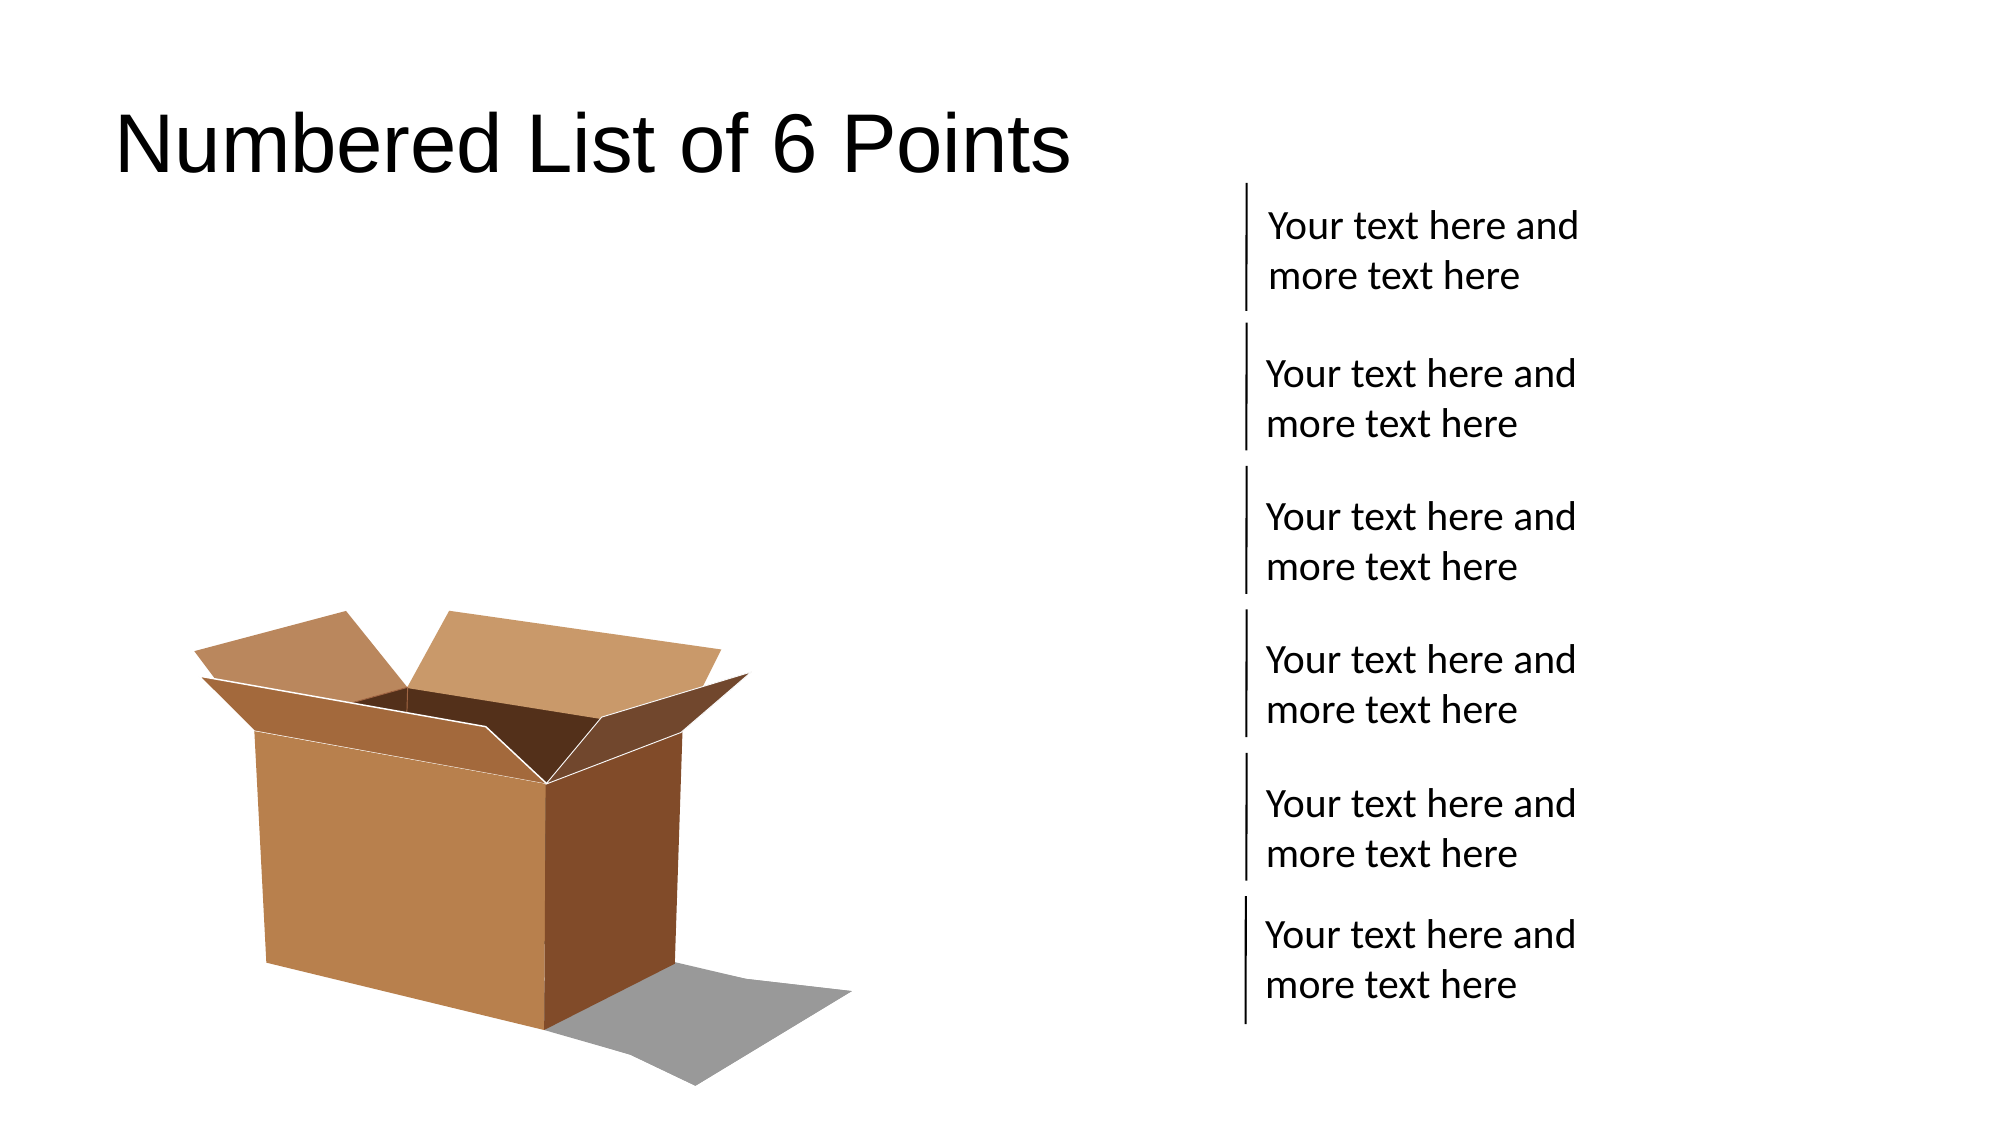

# Numbered List of 6 Points
Your text here and more text here
Your text here and more text here
Your text here and more text here
Your text here and more text here

Your text here and more text here
1
2
3
4
5
6
Your text here and more text here